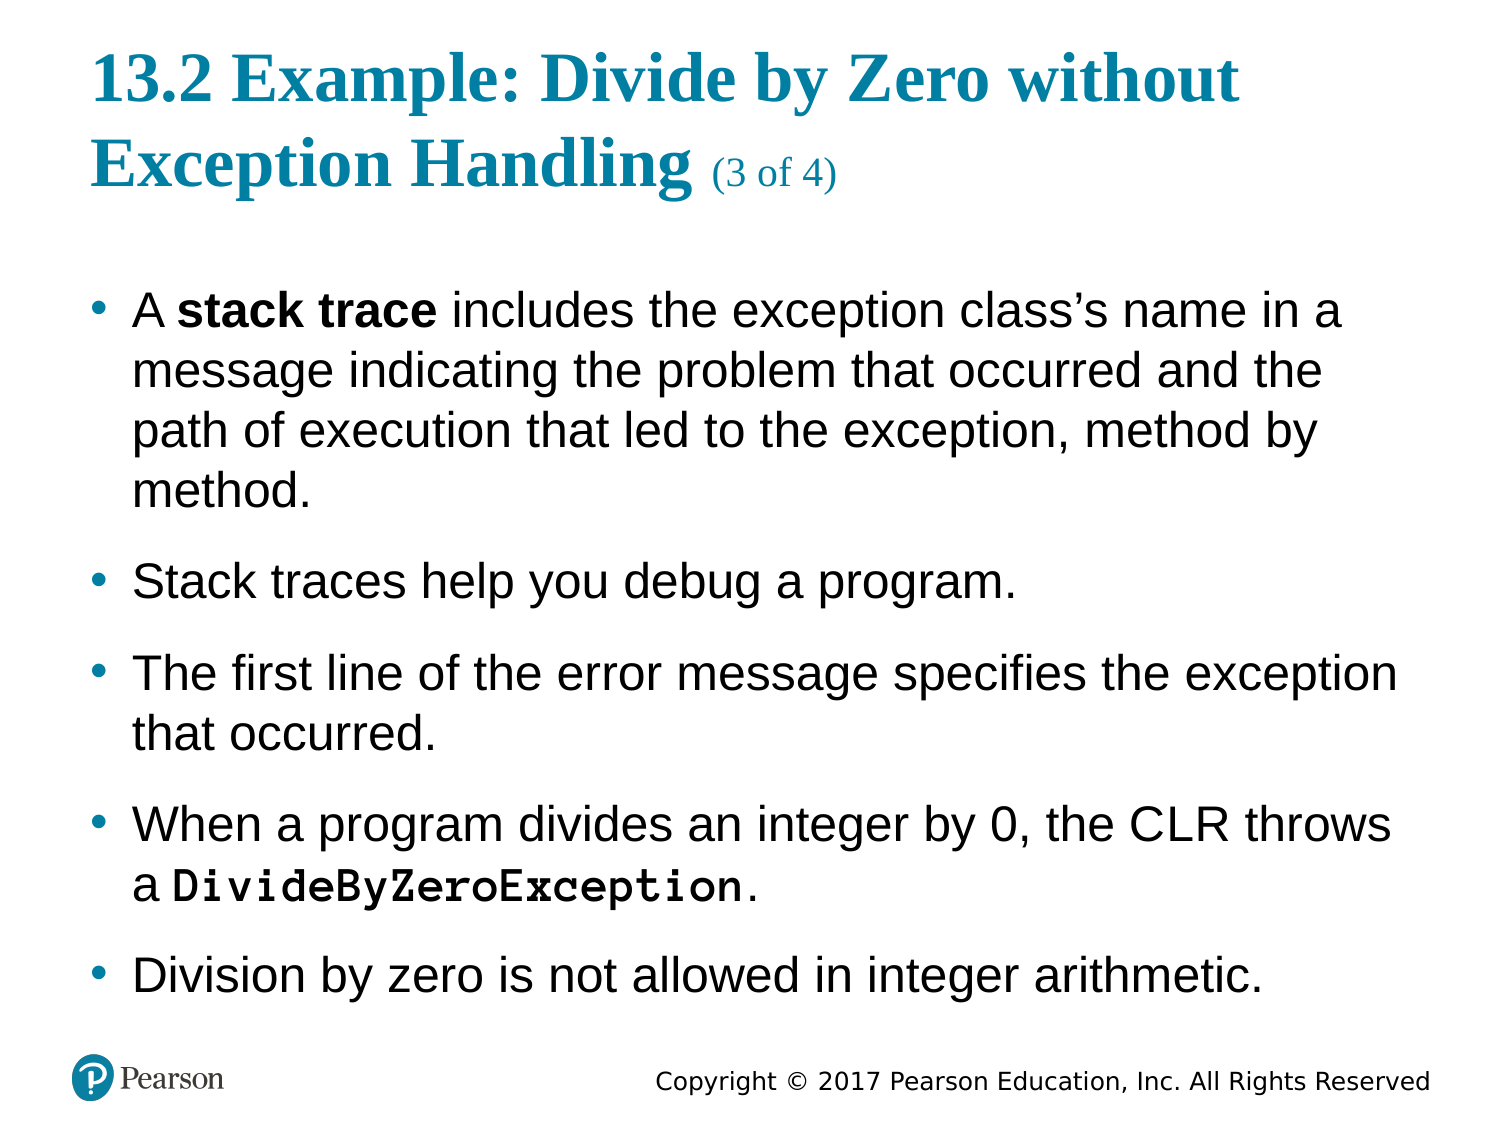

# 13.2 Example: Divide by Zero without Exception Handling (3 of 4)
A stack trace includes the exception class’s name in a message indicating the problem that occurred and the path of execution that led to the exception, method by method.
Stack traces help you debug a program.
The first line of the error message specifies the exception that occurred.
When a program divides an integer by 0, the C L R throws a DivideByZeroException.
Division by zero is not allowed in integer arithmetic.